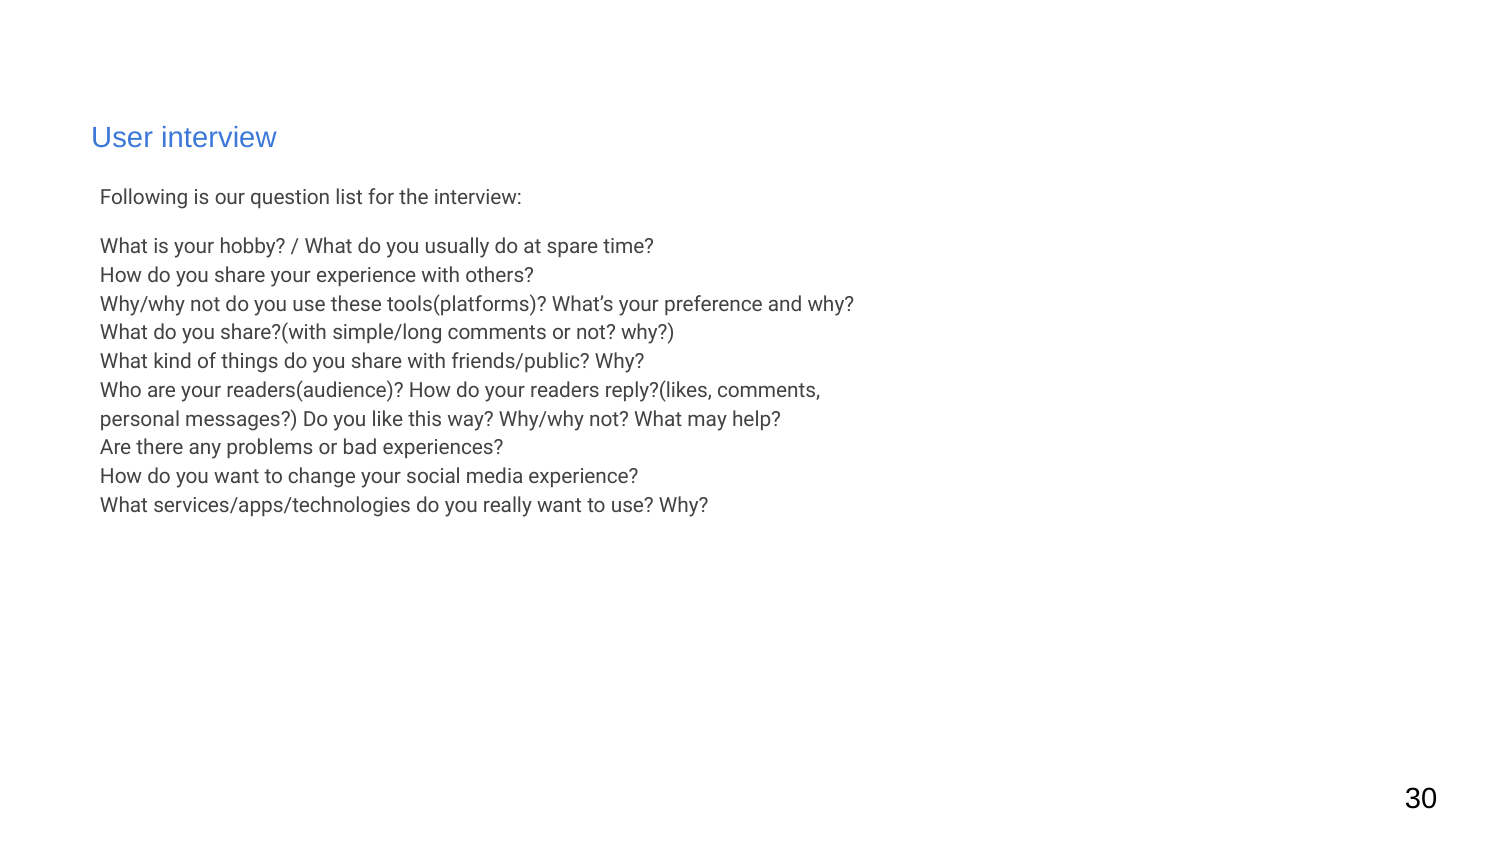

Jingwen edited on Dec 2
User interview
Following is our question list for the interview:
What is your hobby? / What do you usually do at spare time?
How do you share your experience with others?
Why/why not do you use these tools(platforms)? What’s your preference and why?
What do you share?(with simple/long comments or not? why?)
What kind of things do you share with friends/public? Why?
Who are your readers(audience)? How do your readers reply?(likes, comments, personal messages?) Do you like this way? Why/why not? What may help?
Are there any problems or bad experiences?
How do you want to change your social media experience?
What services/apps/technologies do you really want to use? Why?
30